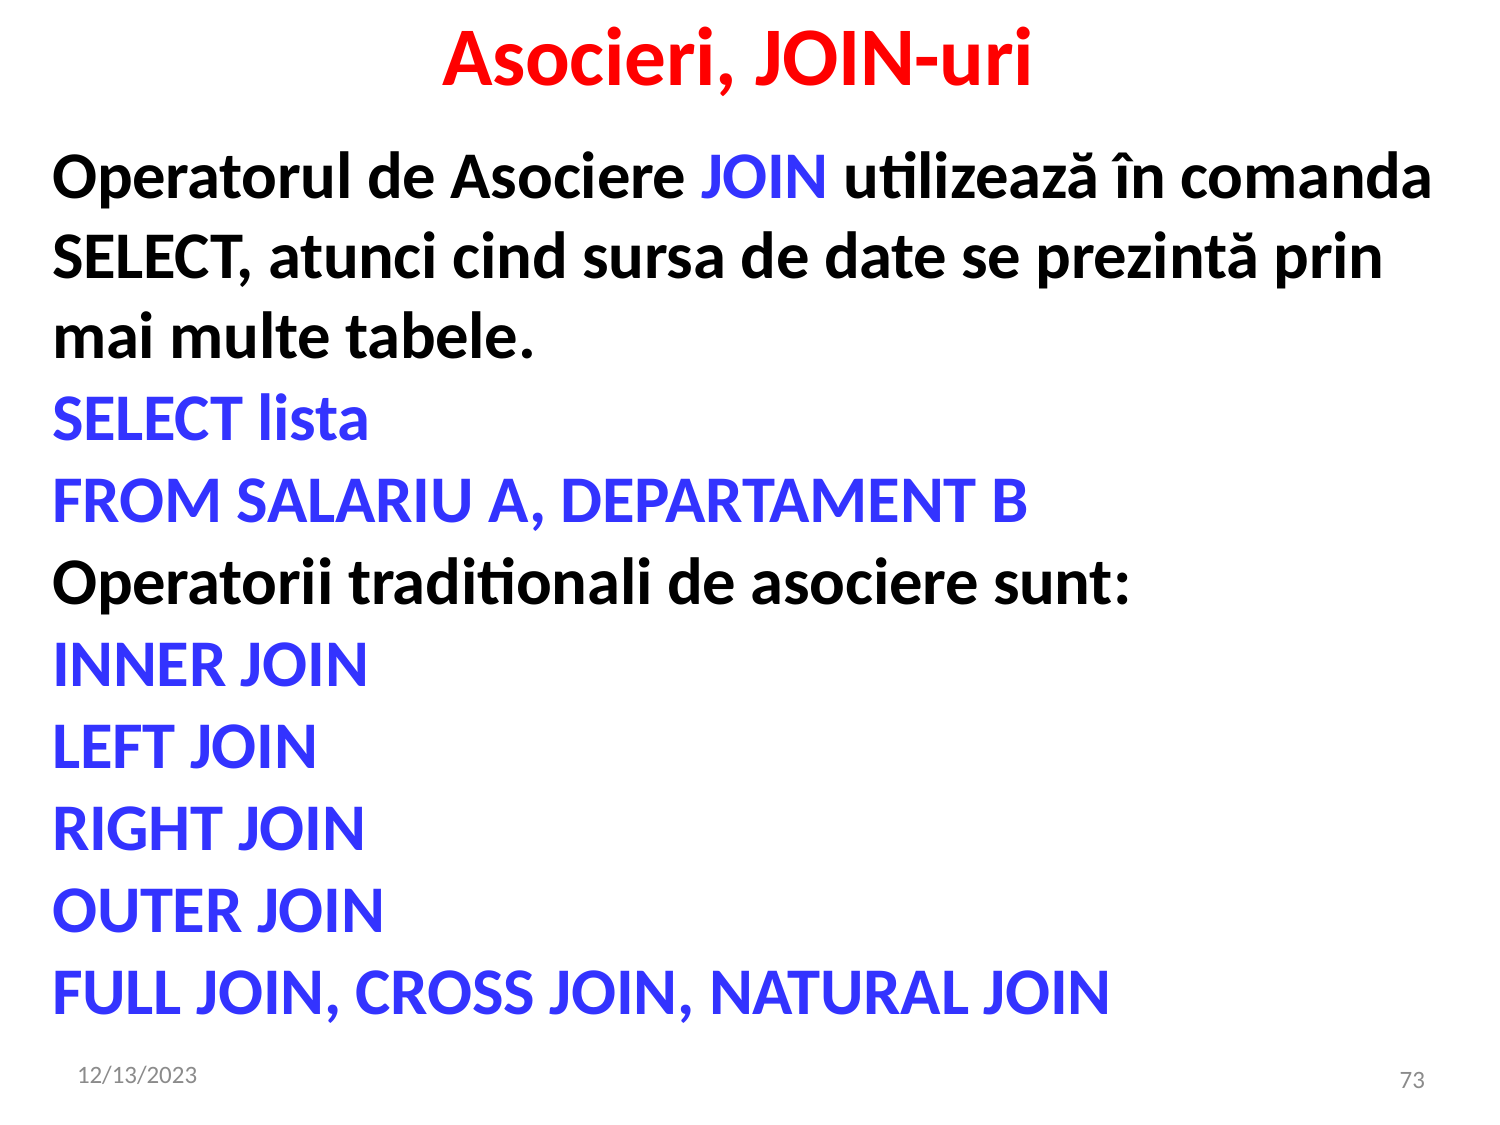

# Asocieri, JOIN-uri
Operatorul de Asociere JOIN utilizează în comanda SELECT, atunci cind sursa de date se prezintă prin mai multe tabele.
SELECT lista
FROM SALARIU A, DEPARTAMENT B
Operatorii traditionali de asociere sunt:
INNER JOIN
LEFT JOIN
RIGHT JOIN
OUTER JOIN
FULL JOIN, CROSS JOIN, NATURAL JOIN
12/13/2023
73